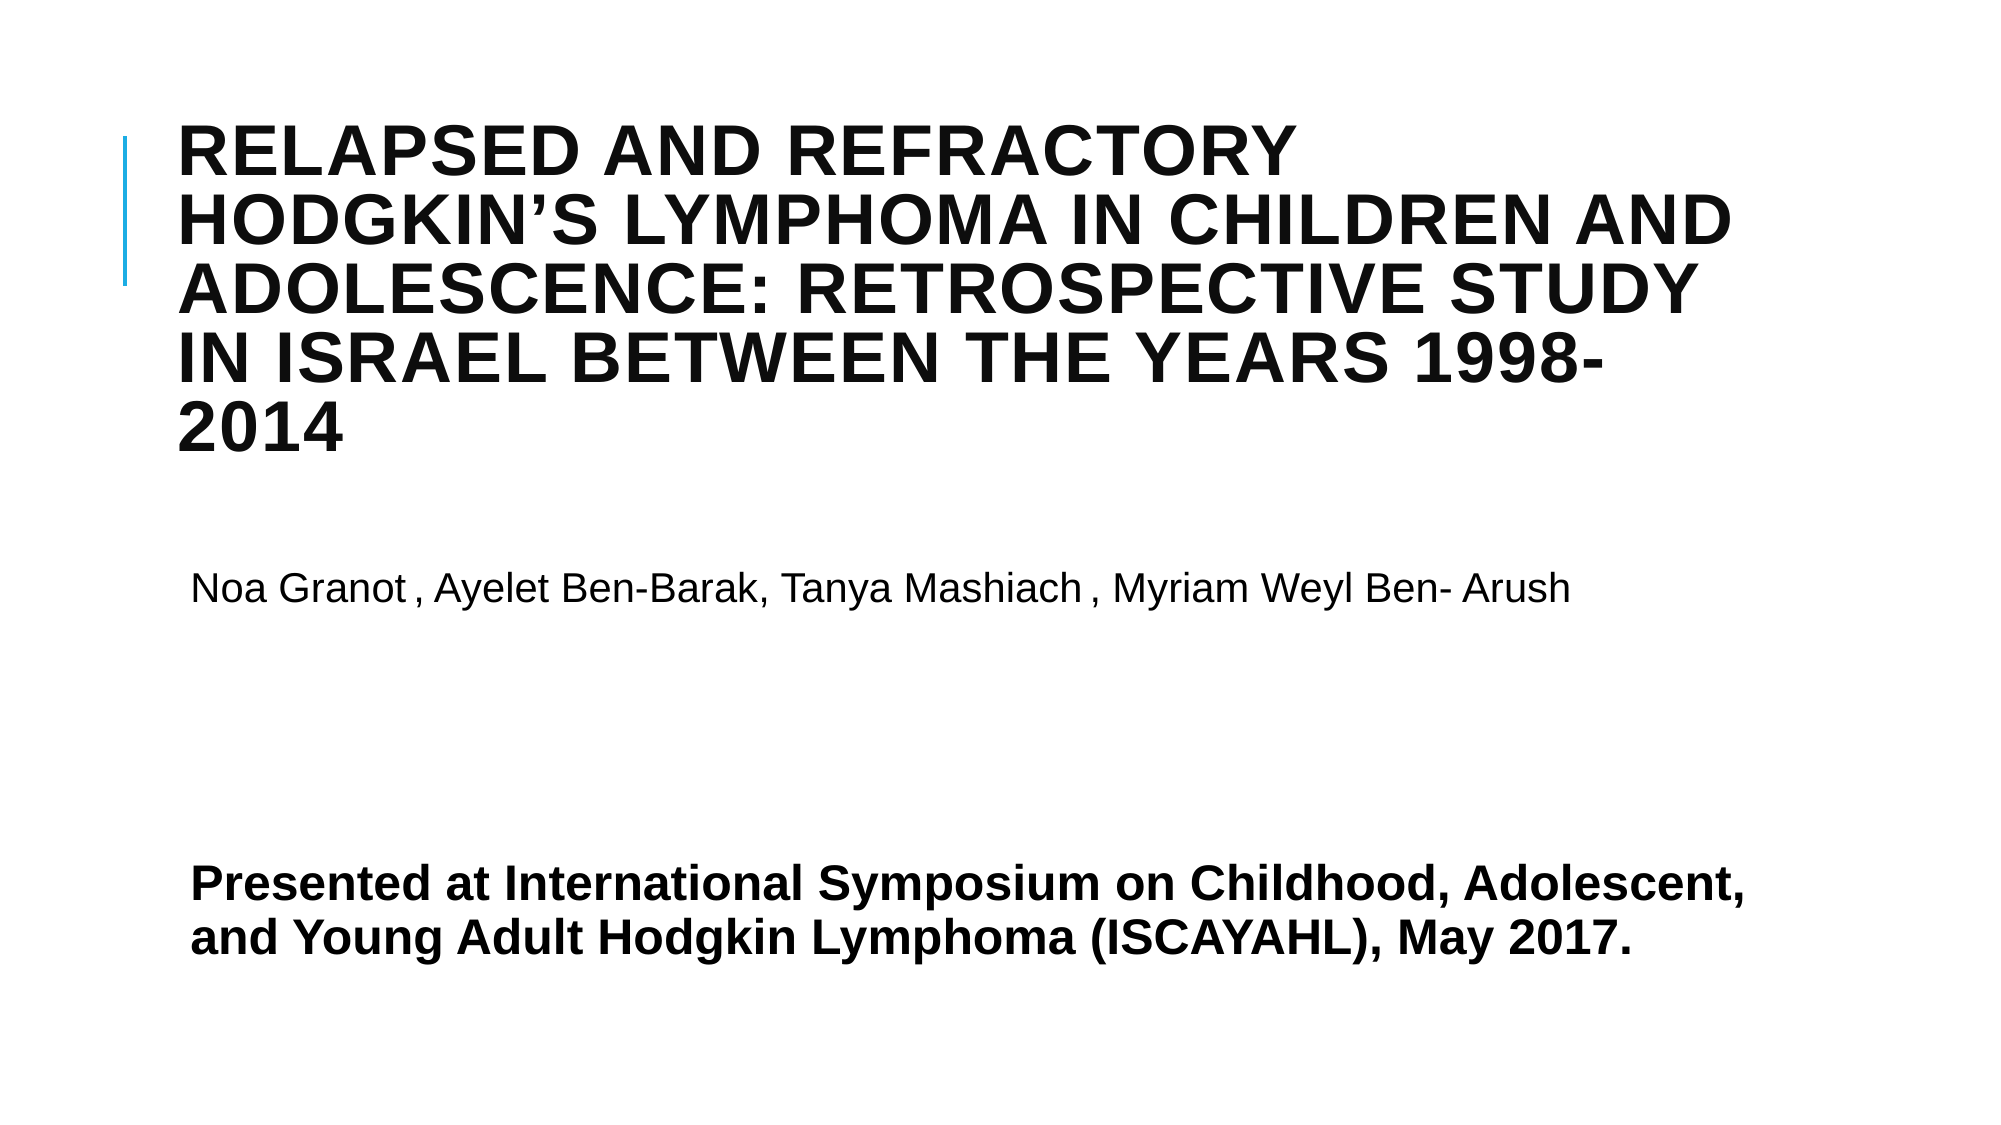

# Relapsed and refractory Hodgkin’s lymphoma in children and adolescence: Retrospective study in Israel between the years 1998-2014
Noa Granot , Ayelet Ben-Barak, Tanya Mashiach , Myriam Weyl Ben- Arush

Presented at International Symposium on Childhood, Adolescent, and Young Adult Hodgkin Lymphoma (ISCAYAHL), May 2017.